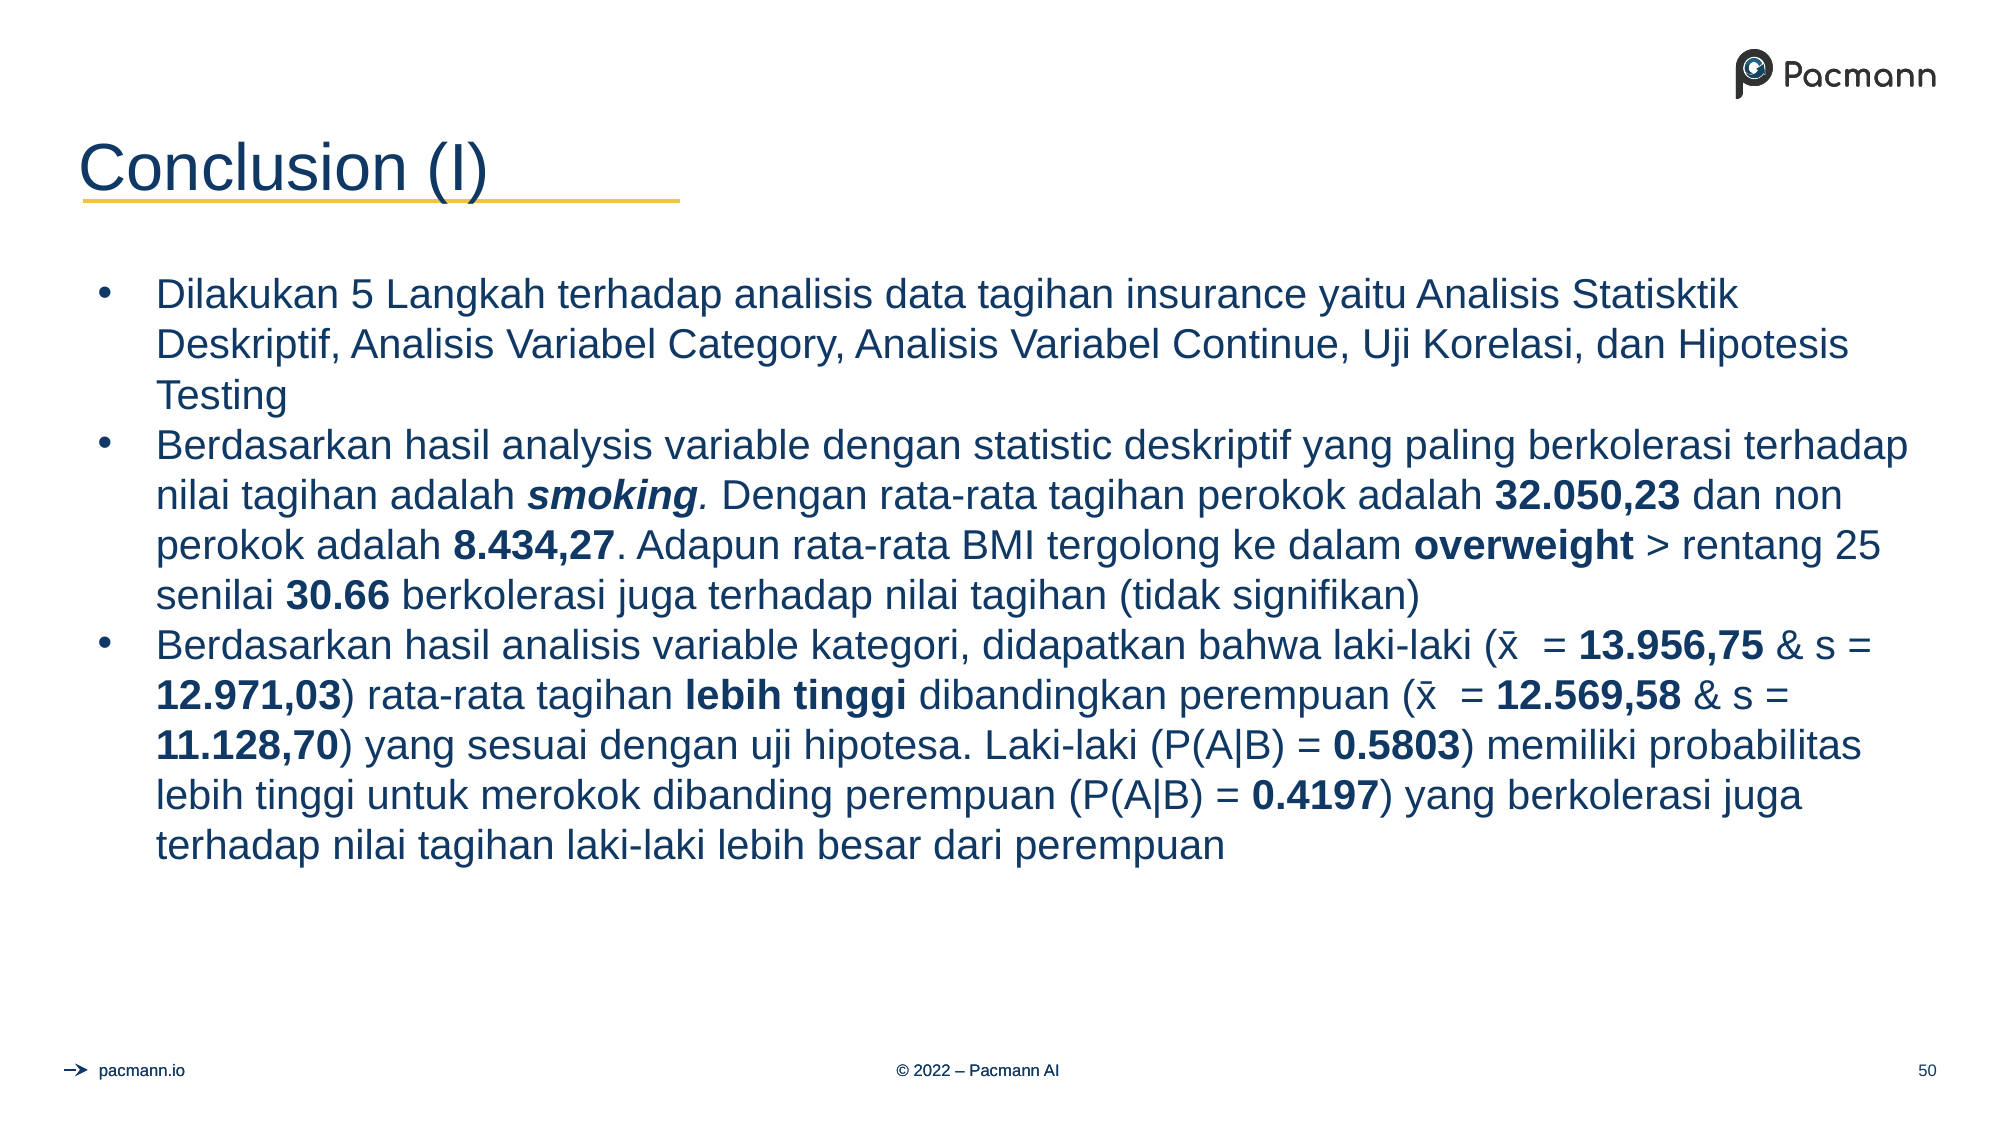

# Conclusion (I)
Dilakukan 5 Langkah terhadap analisis data tagihan insurance yaitu Analisis Statisktik Deskriptif, Analisis Variabel Category, Analisis Variabel Continue, Uji Korelasi, dan Hipotesis Testing
Berdasarkan hasil analysis variable dengan statistic deskriptif yang paling berkolerasi terhadap nilai tagihan adalah smoking. Dengan rata-rata tagihan perokok adalah 32.050,23 dan non perokok adalah 8.434,27. Adapun rata-rata BMI tergolong ke dalam overweight > rentang 25 senilai 30.66 berkolerasi juga terhadap nilai tagihan (tidak signifikan)
Berdasarkan hasil analisis variable kategori, didapatkan bahwa laki-laki (x̄  = 13.956,75 & s = 12.971,03) rata-rata tagihan lebih tinggi dibandingkan perempuan (x̄  = 12.569,58 & s = 11.128,70) yang sesuai dengan uji hipotesa. Laki-laki (P(A|B) = 0.5803) memiliki probabilitas lebih tinggi untuk merokok dibanding perempuan (P(A|B) = 0.4197) yang berkolerasi juga terhadap nilai tagihan laki-laki lebih besar dari perempuan